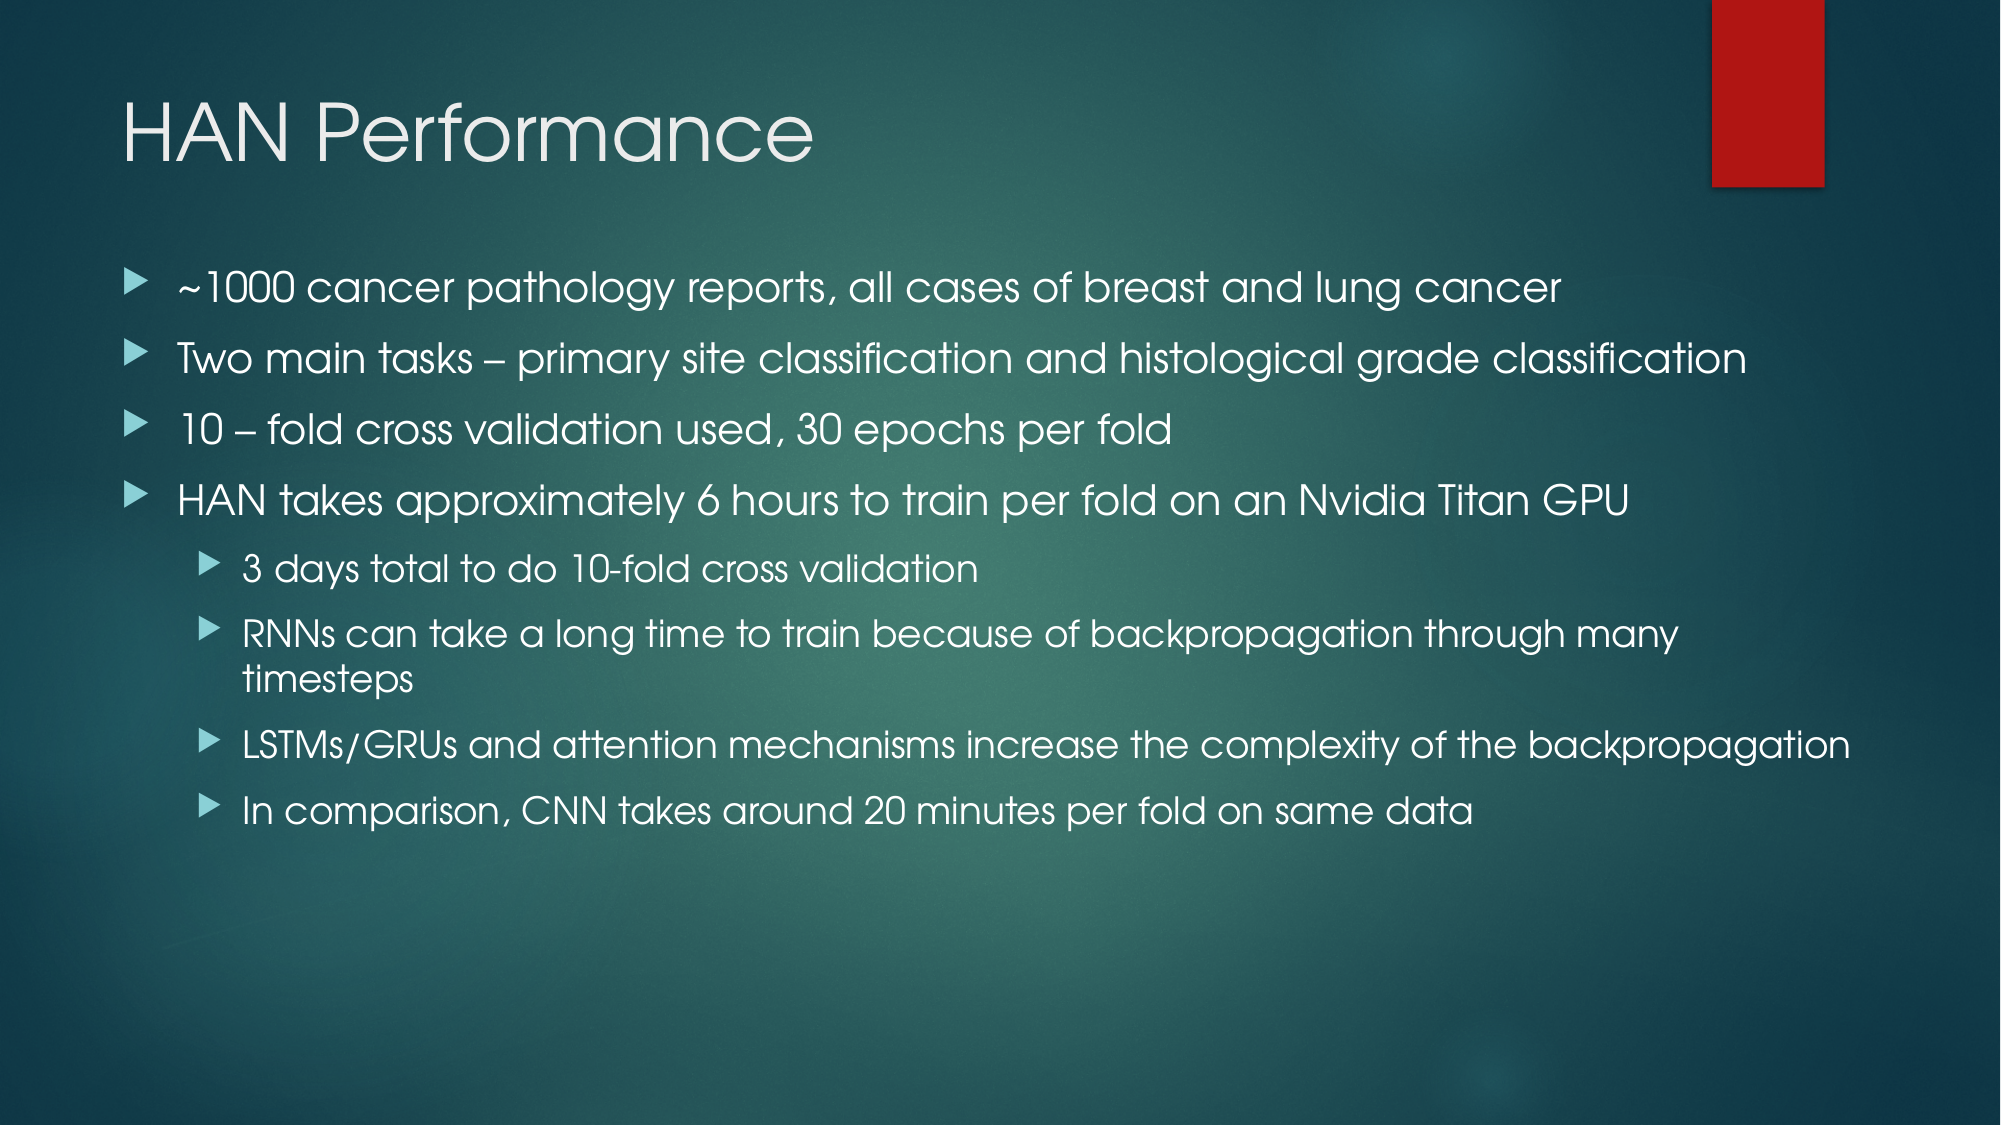

# HAN Performance
~1000 cancer pathology reports, all cases of breast and lung cancer
Two main tasks – primary site classification and histological grade classification
10 – fold cross validation used, 30 epochs per fold
HAN takes approximately 6 hours to train per fold on an Nvidia Titan GPU
3 days total to do 10-fold cross validation
RNNs can take a long time to train because of backpropagation through many timesteps
LSTMs/GRUs and attention mechanisms increase the complexity of the backpropagation
In comparison, CNN takes around 20 minutes per fold on same data